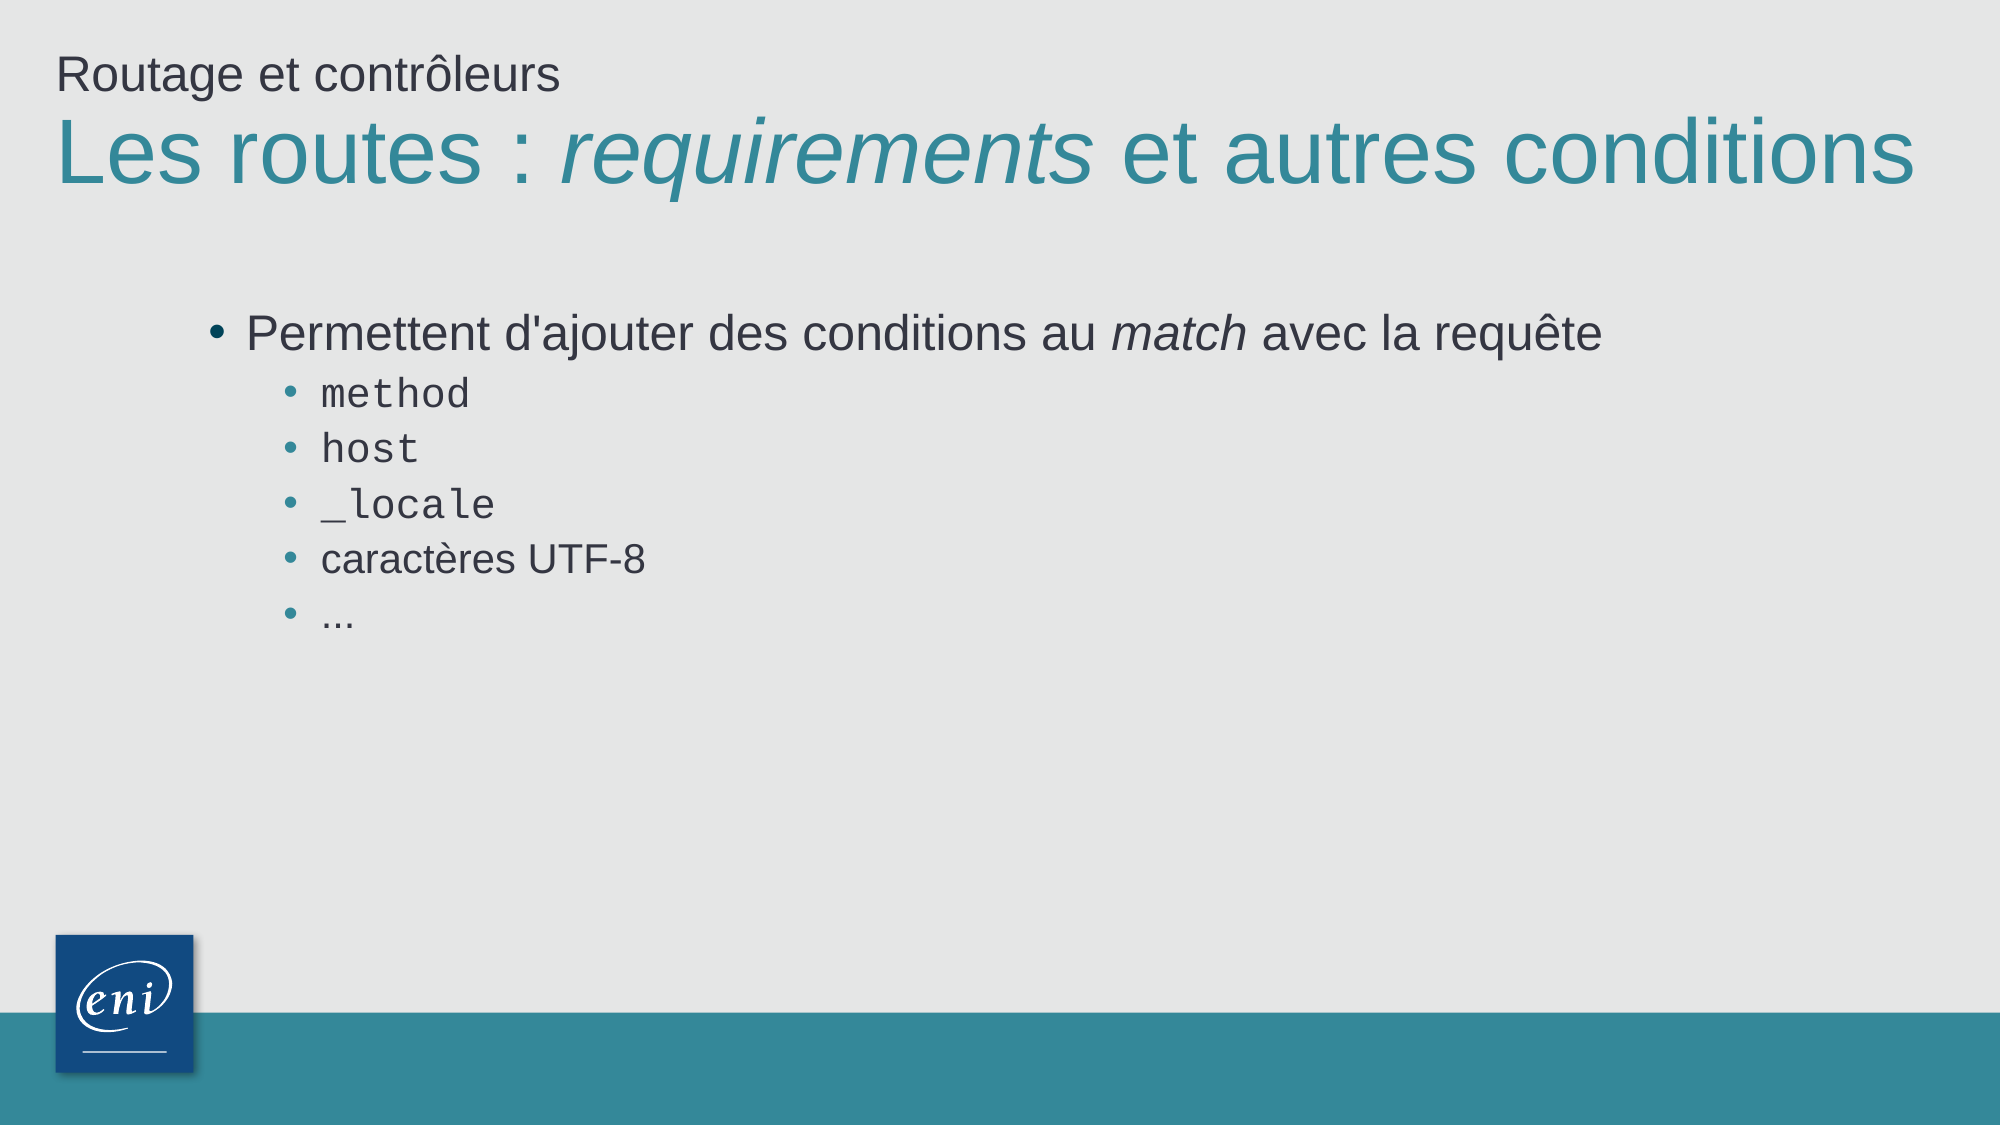

Routage et contrôleurs
# Les routes : requirements et autres conditions
Permettent d'ajouter des conditions au match avec la requête
method
host
_locale
caractères UTF-8
...